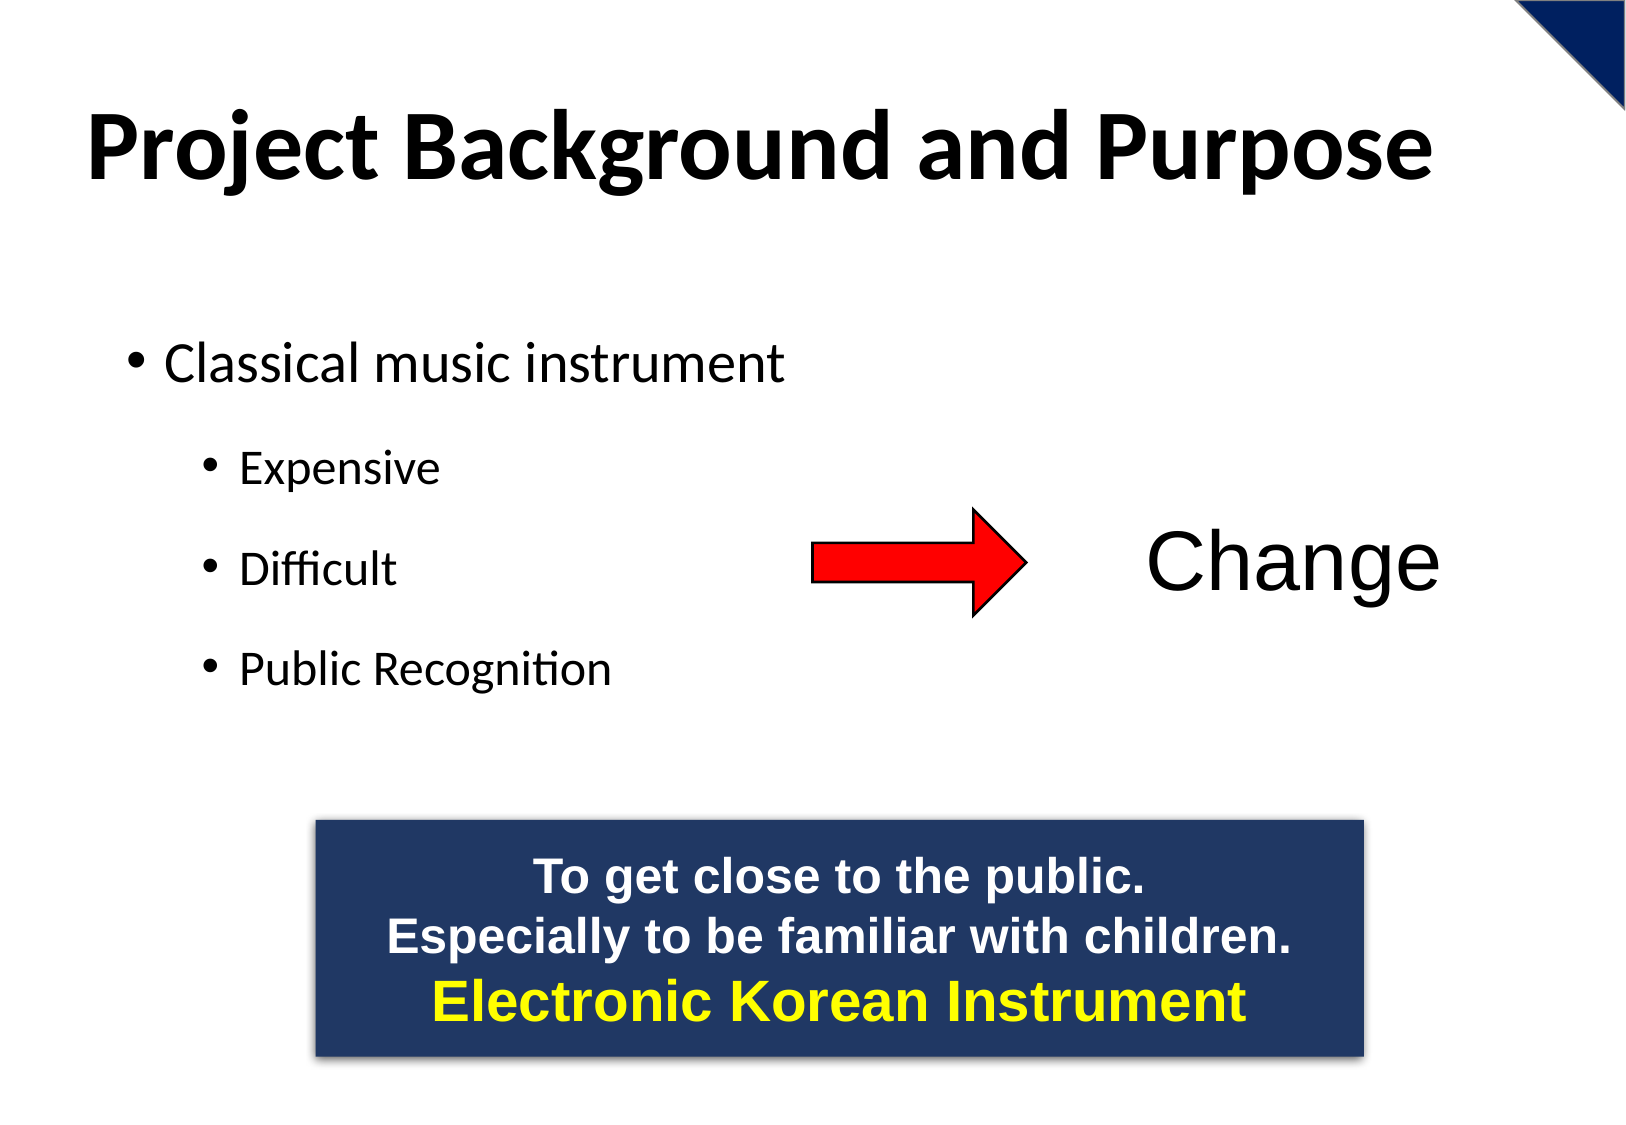

# Project Background and Purpose
Classical music instrument
Expensive
Difficult
Public Recognition
Change

To get close to the public.
Especially to be familiar with children.
Electronic Korean Instrument